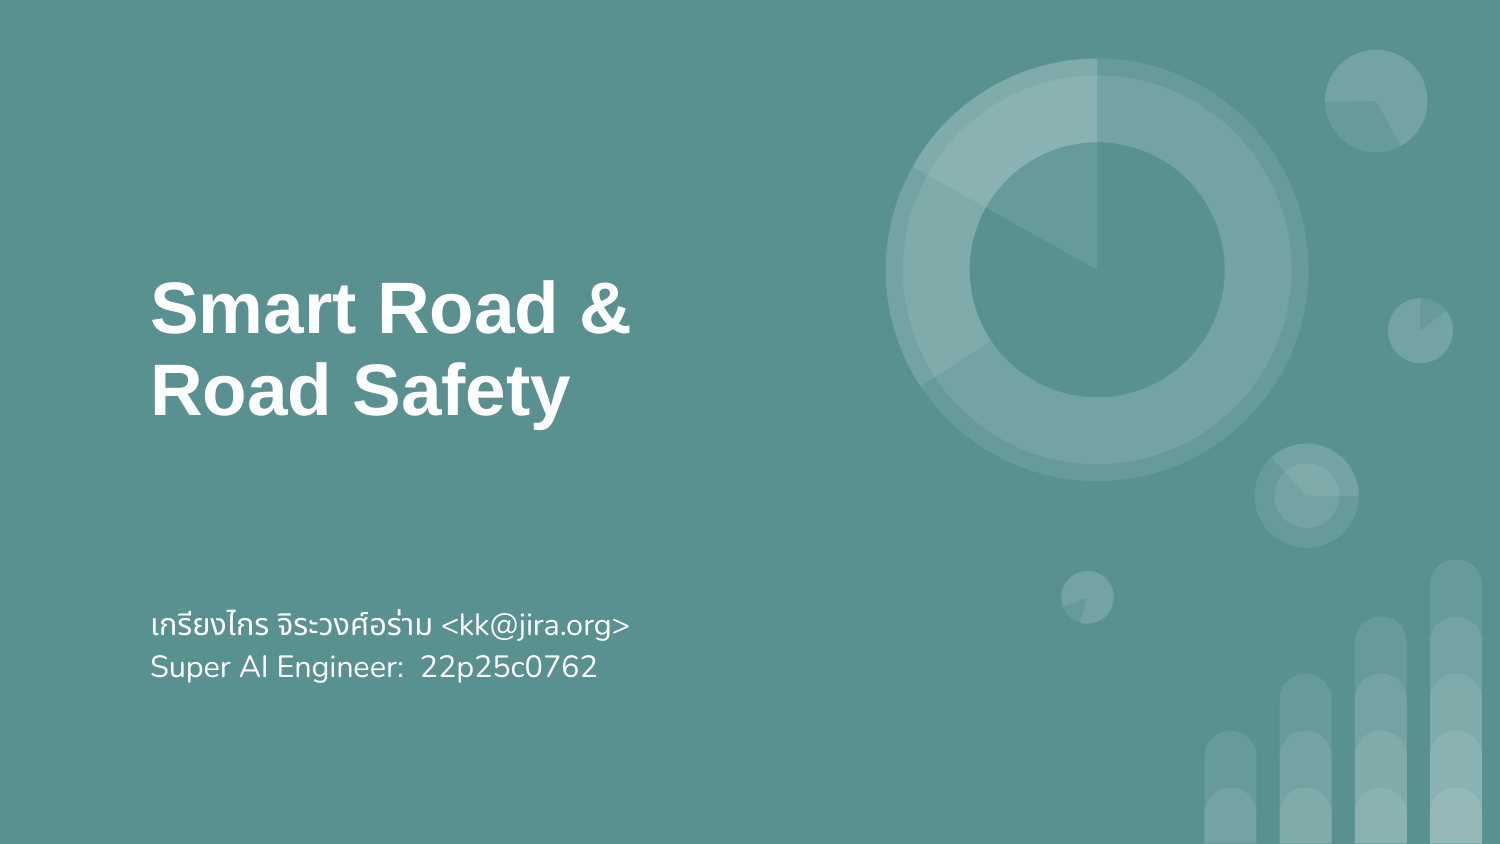

# Smart Road & Road Safety
เกรียงไกร จิระวงศ์อร่าม <kk@jira.org>
Super AI Engineer:  22p25c0762